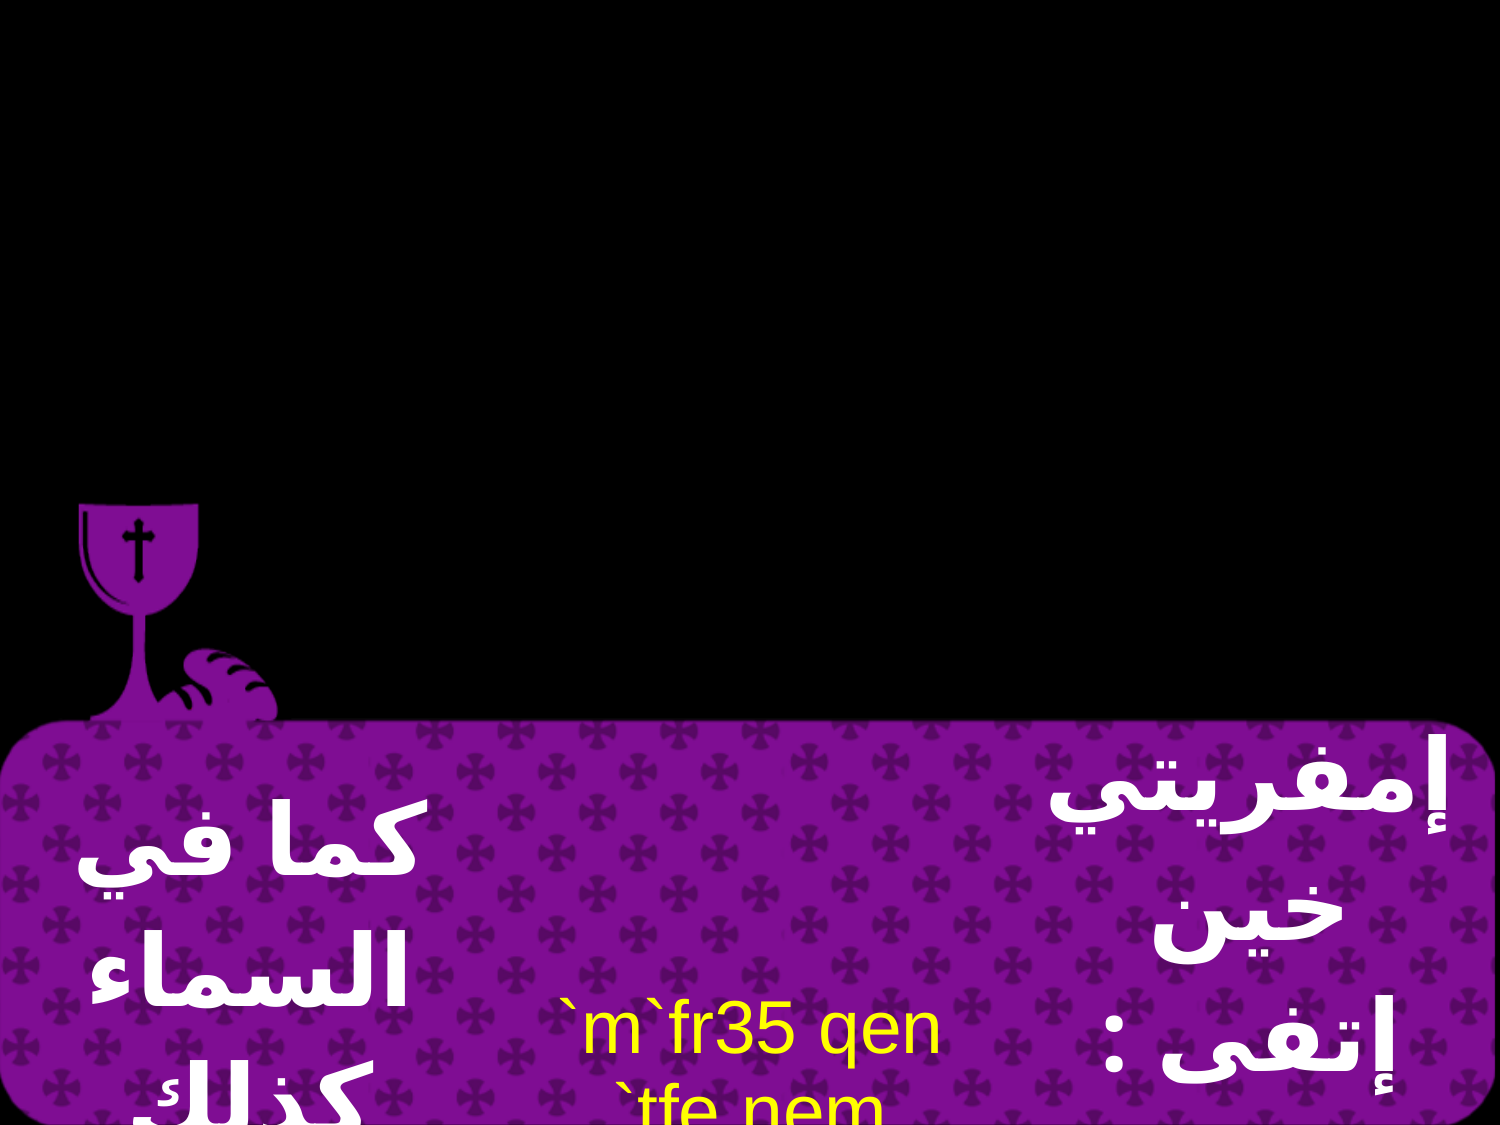

| كما في السماء كذلك على الأرض | `m`fr35 qen `tfe nem higen pikahi | إمفريتي خين إتفى : نيم هيجين بيكاهي |
| --- | --- | --- |